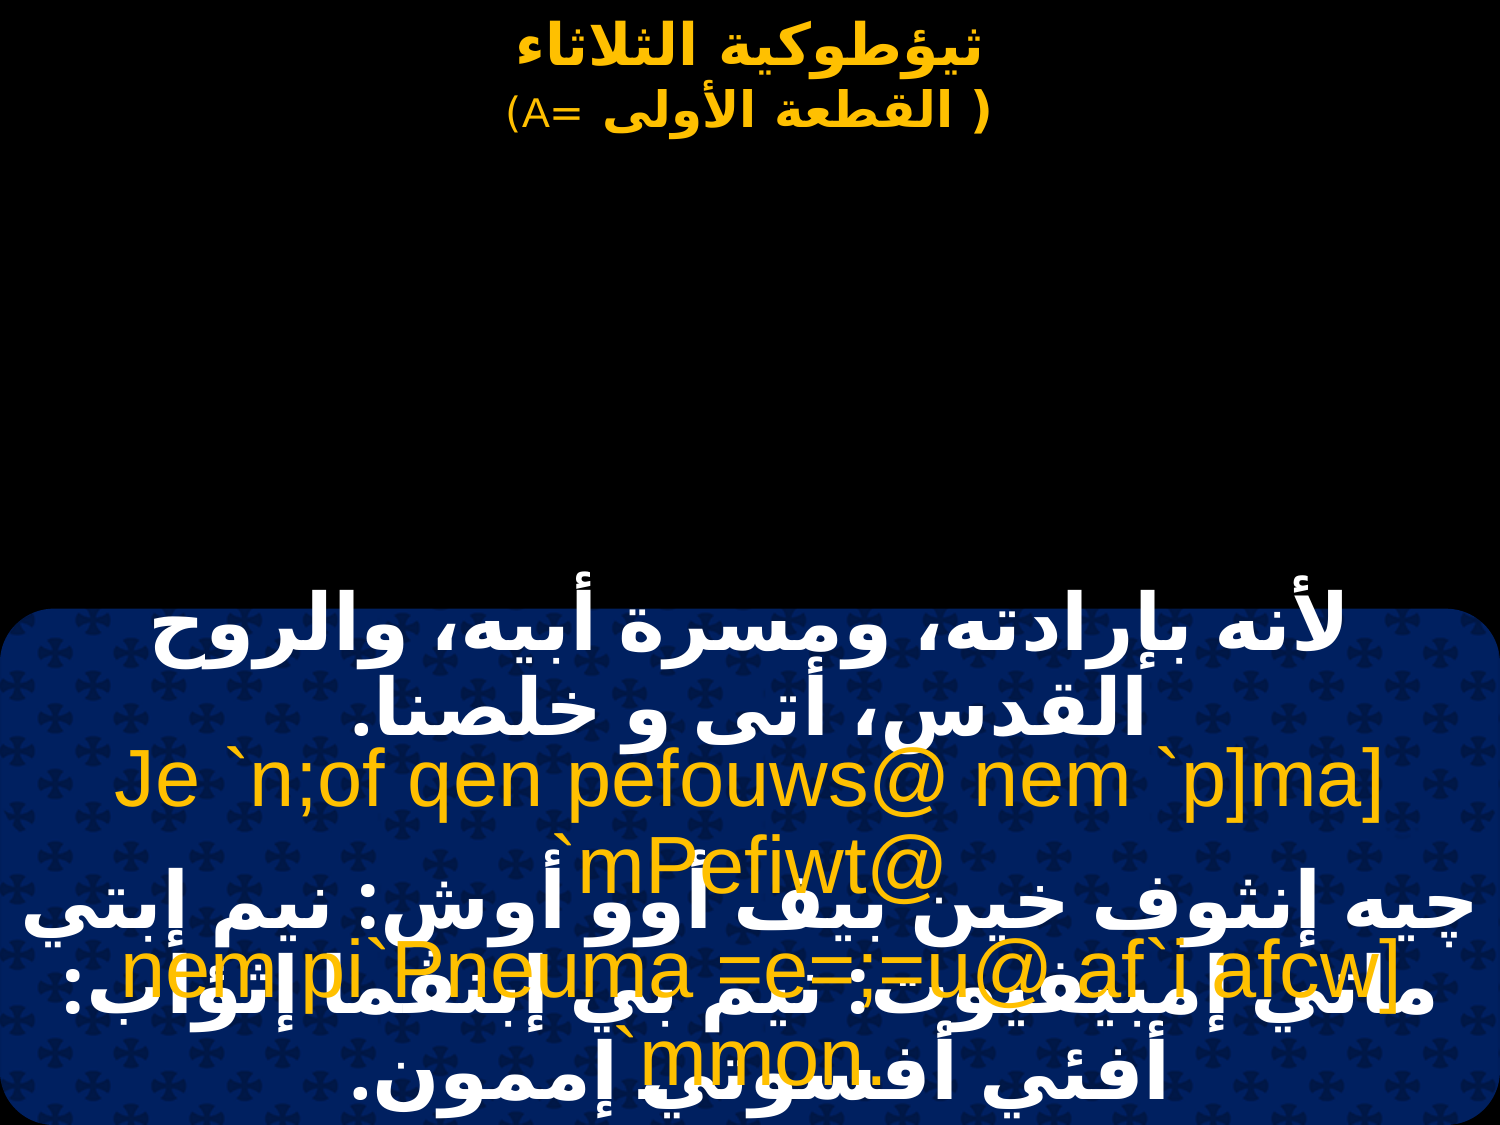

لأنه بإرادته، ومسرة أبيه، والروح القدس، أتى و خلصنا.
Je `n;of qen pefouws@ nem `p]ma] `mPefiwt@
 nem pi`Pneuma =e=;=u@ af`i afcw] `mmon.
چيه إنثوف خين بيف أوو أوش: نيم إبتي ماتي إمبيفيوت: نيم بي إبنڤما إثؤاب: أفئي أفسوتي إممون.